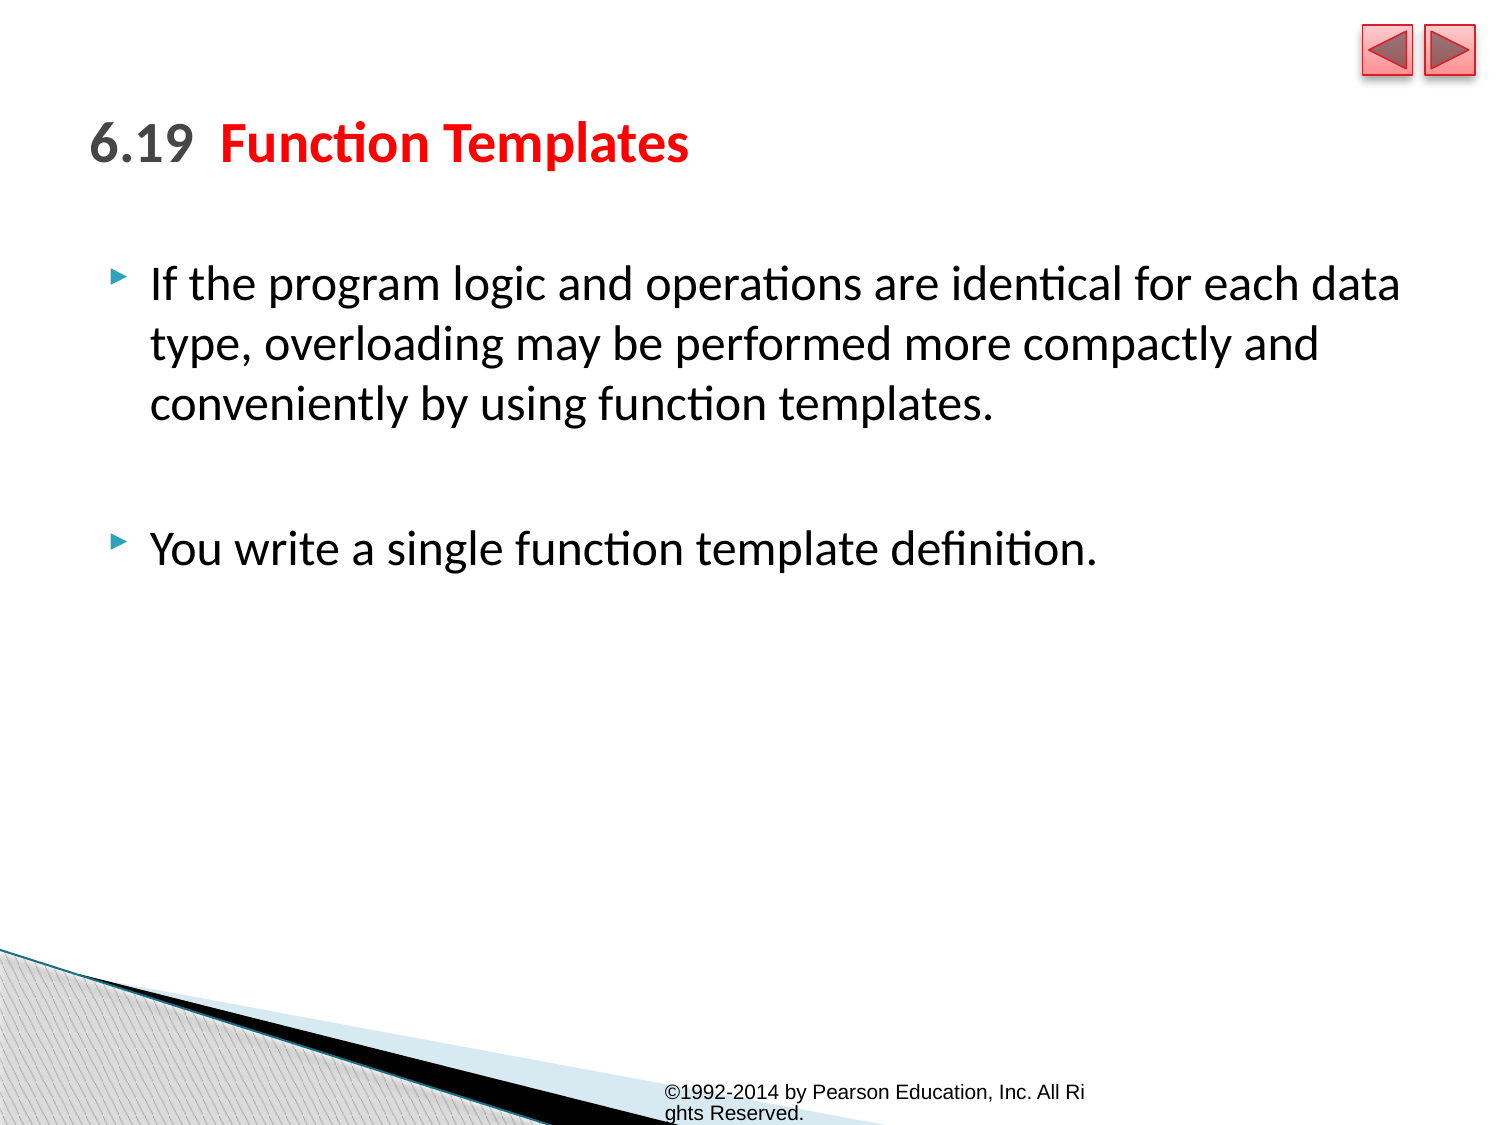

# 6.19  Function Templates
If the program logic and operations are identical for each data type, overloading may be performed more compactly and conveniently by using function templates.

You write a single function template definition.
©1992-2014 by Pearson Education, Inc. All Rights Reserved.